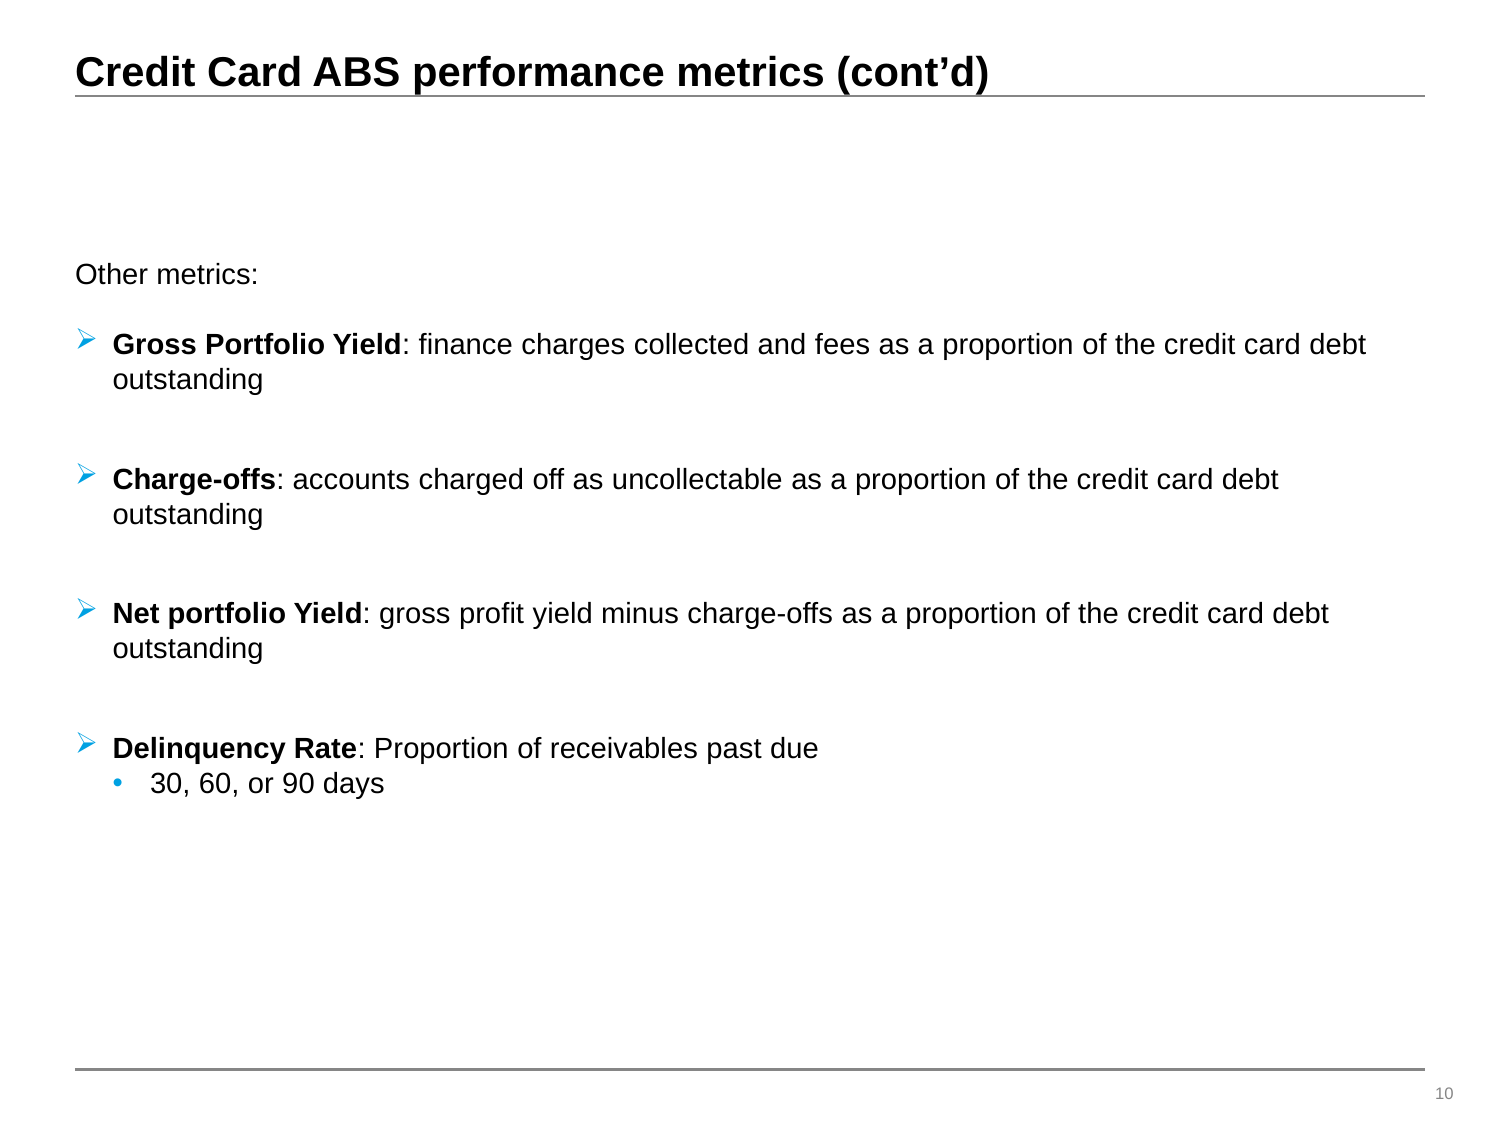

# Credit Card ABS performance metrics (cont’d)
Other metrics:

Gross Portfolio Yield: finance charges collected and fees as a proportion of the credit card debt outstanding

Charge-offs: accounts charged off as uncollectable as a proportion of the credit card debt outstanding

Net portfolio Yield: gross profit yield minus charge-offs as a proportion of the credit card debt outstanding

Delinquency Rate: Proportion of receivables past due
30, 60, or 90 days